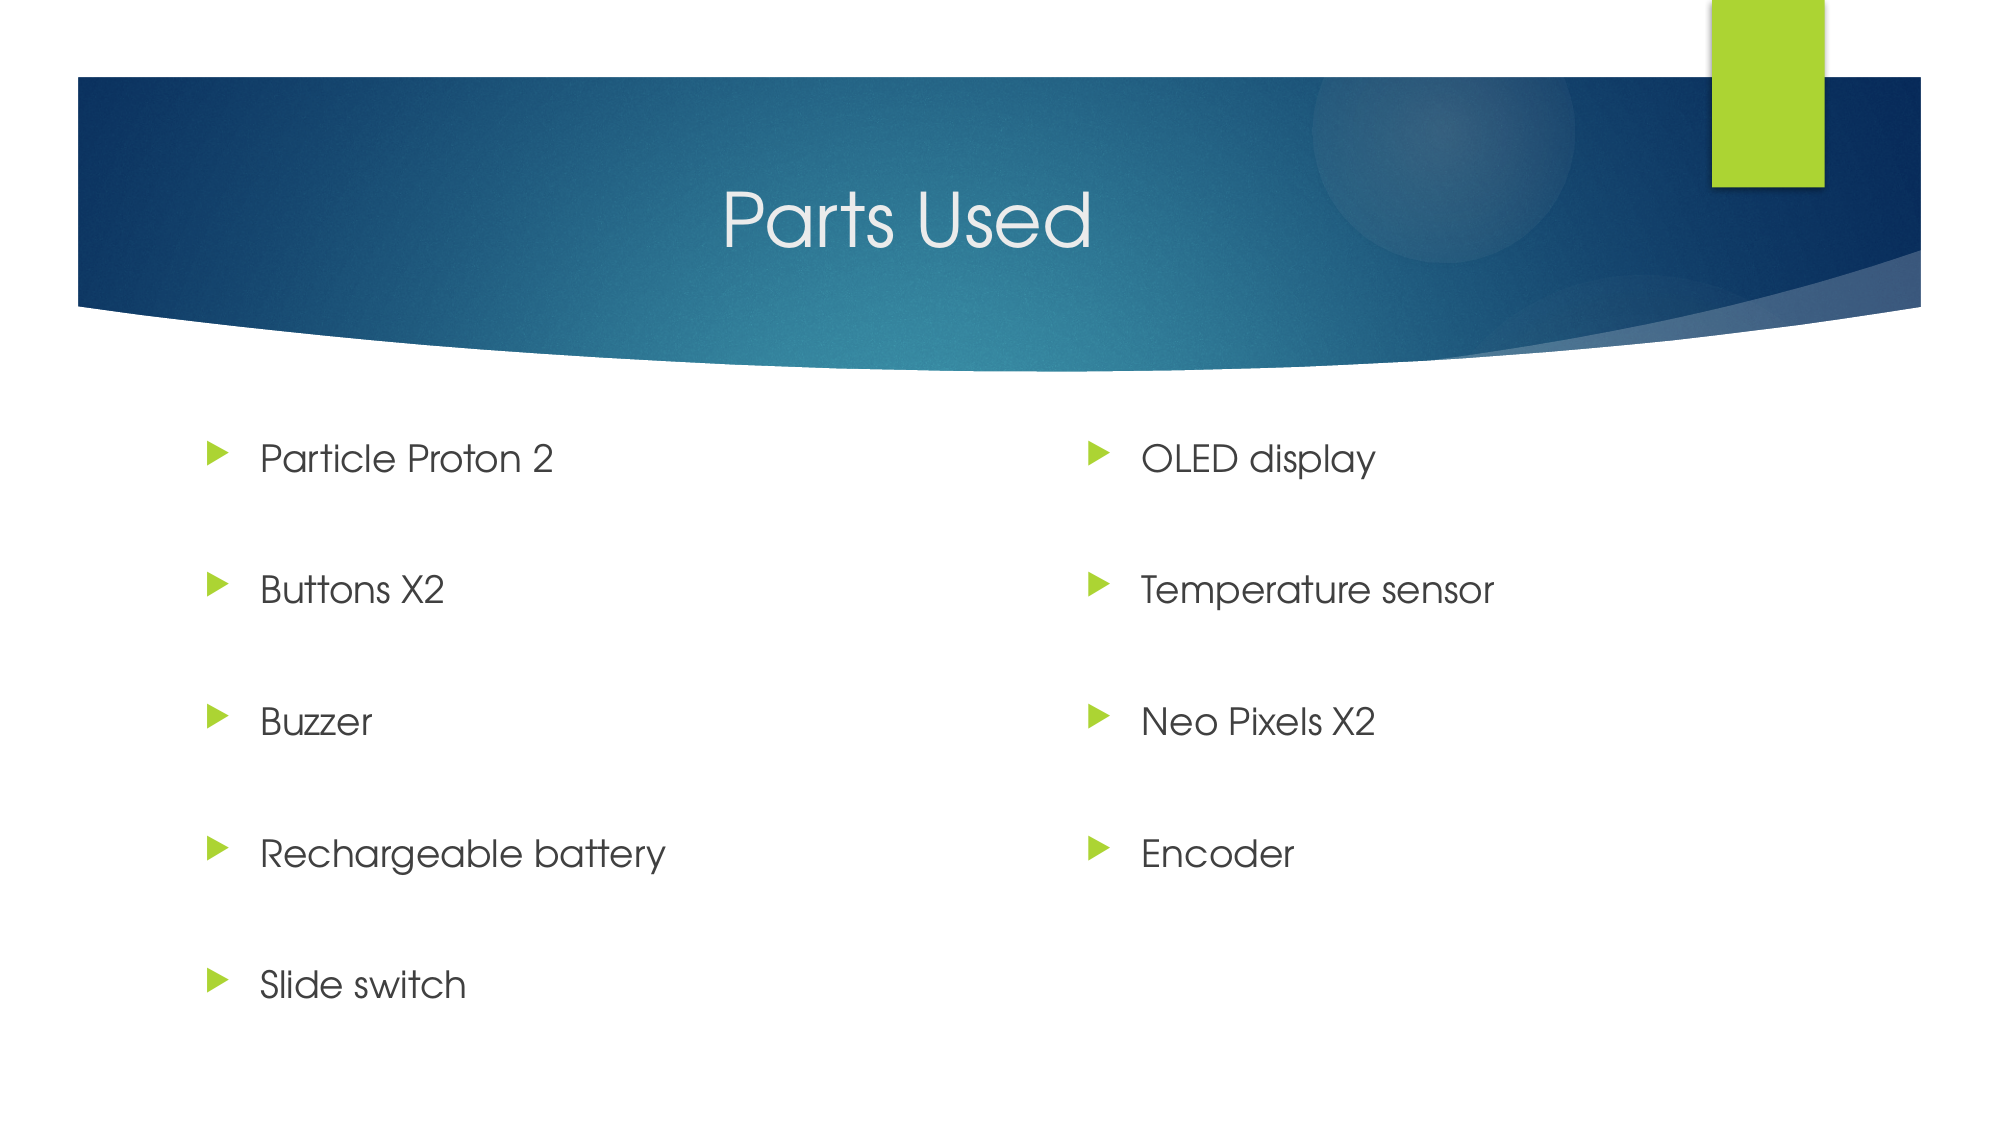

# Parts Used
Particle Proton 2

Buttons X2

Buzzer

Rechargeable battery

Slide switch
OLED display

Temperature sensor

Neo Pixels X2

Encoder